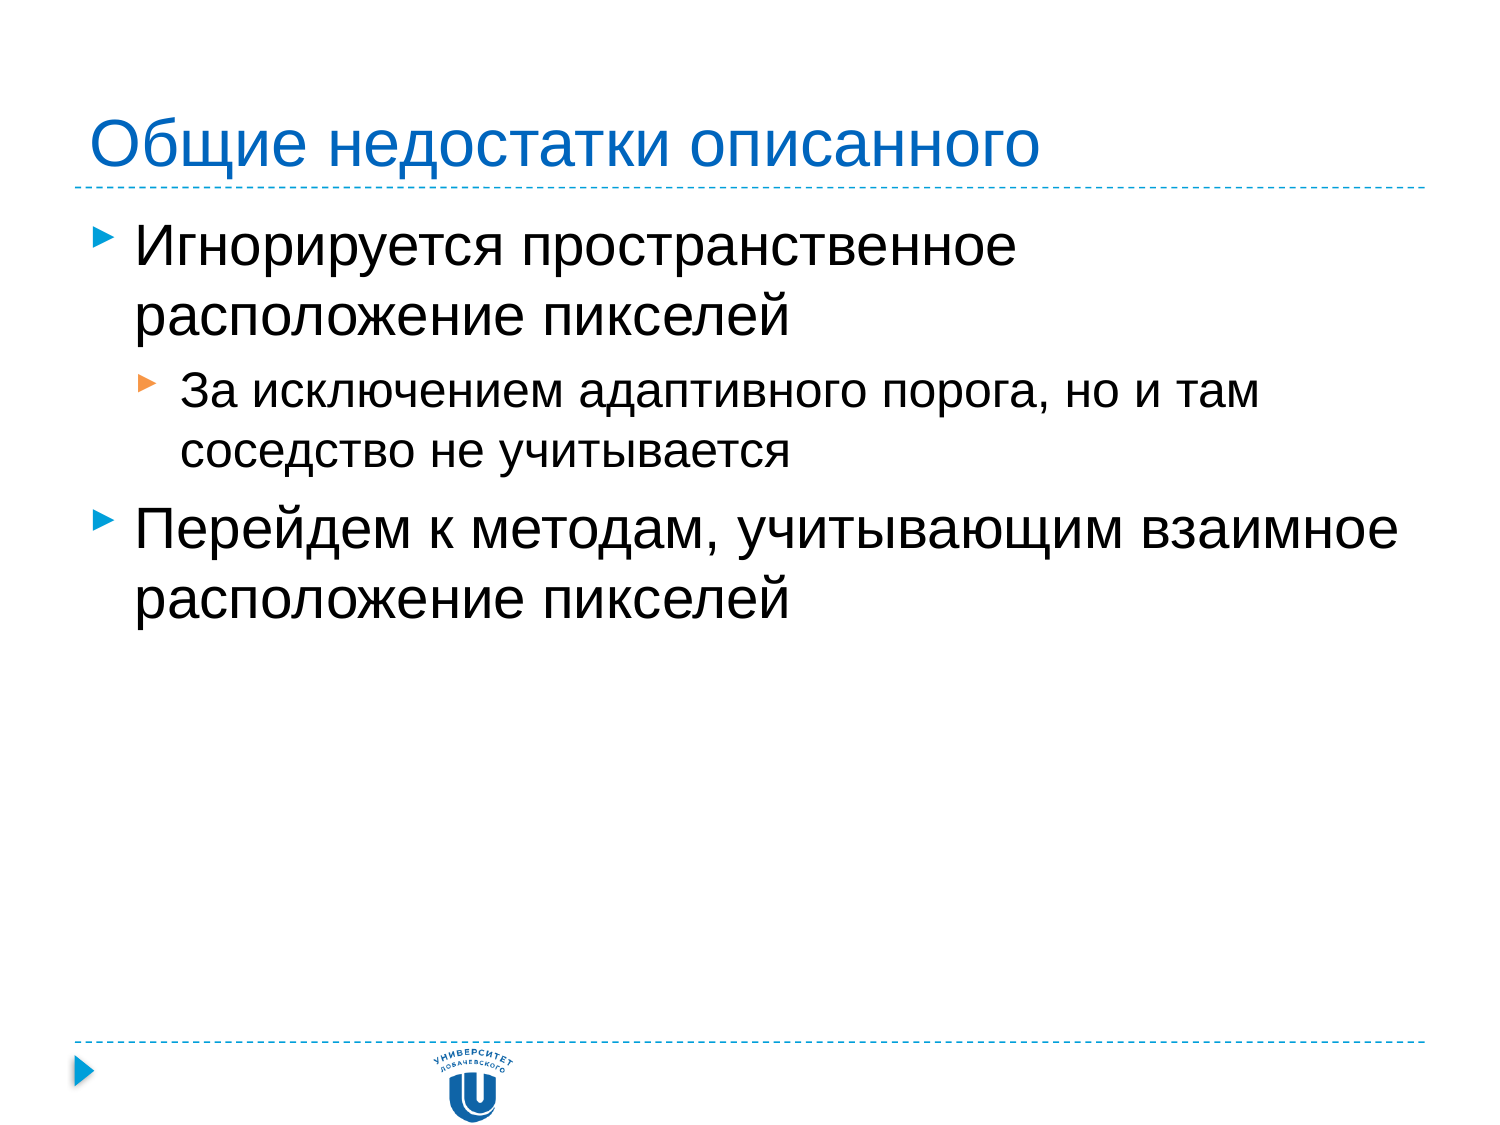

# Общие недостатки описанного
Игнорируется пространственное расположение пикселей
За исключением адаптивного порога, но и там соседство не учитывается
Перейдем к методам, учитывающим взаимное расположение пикселей